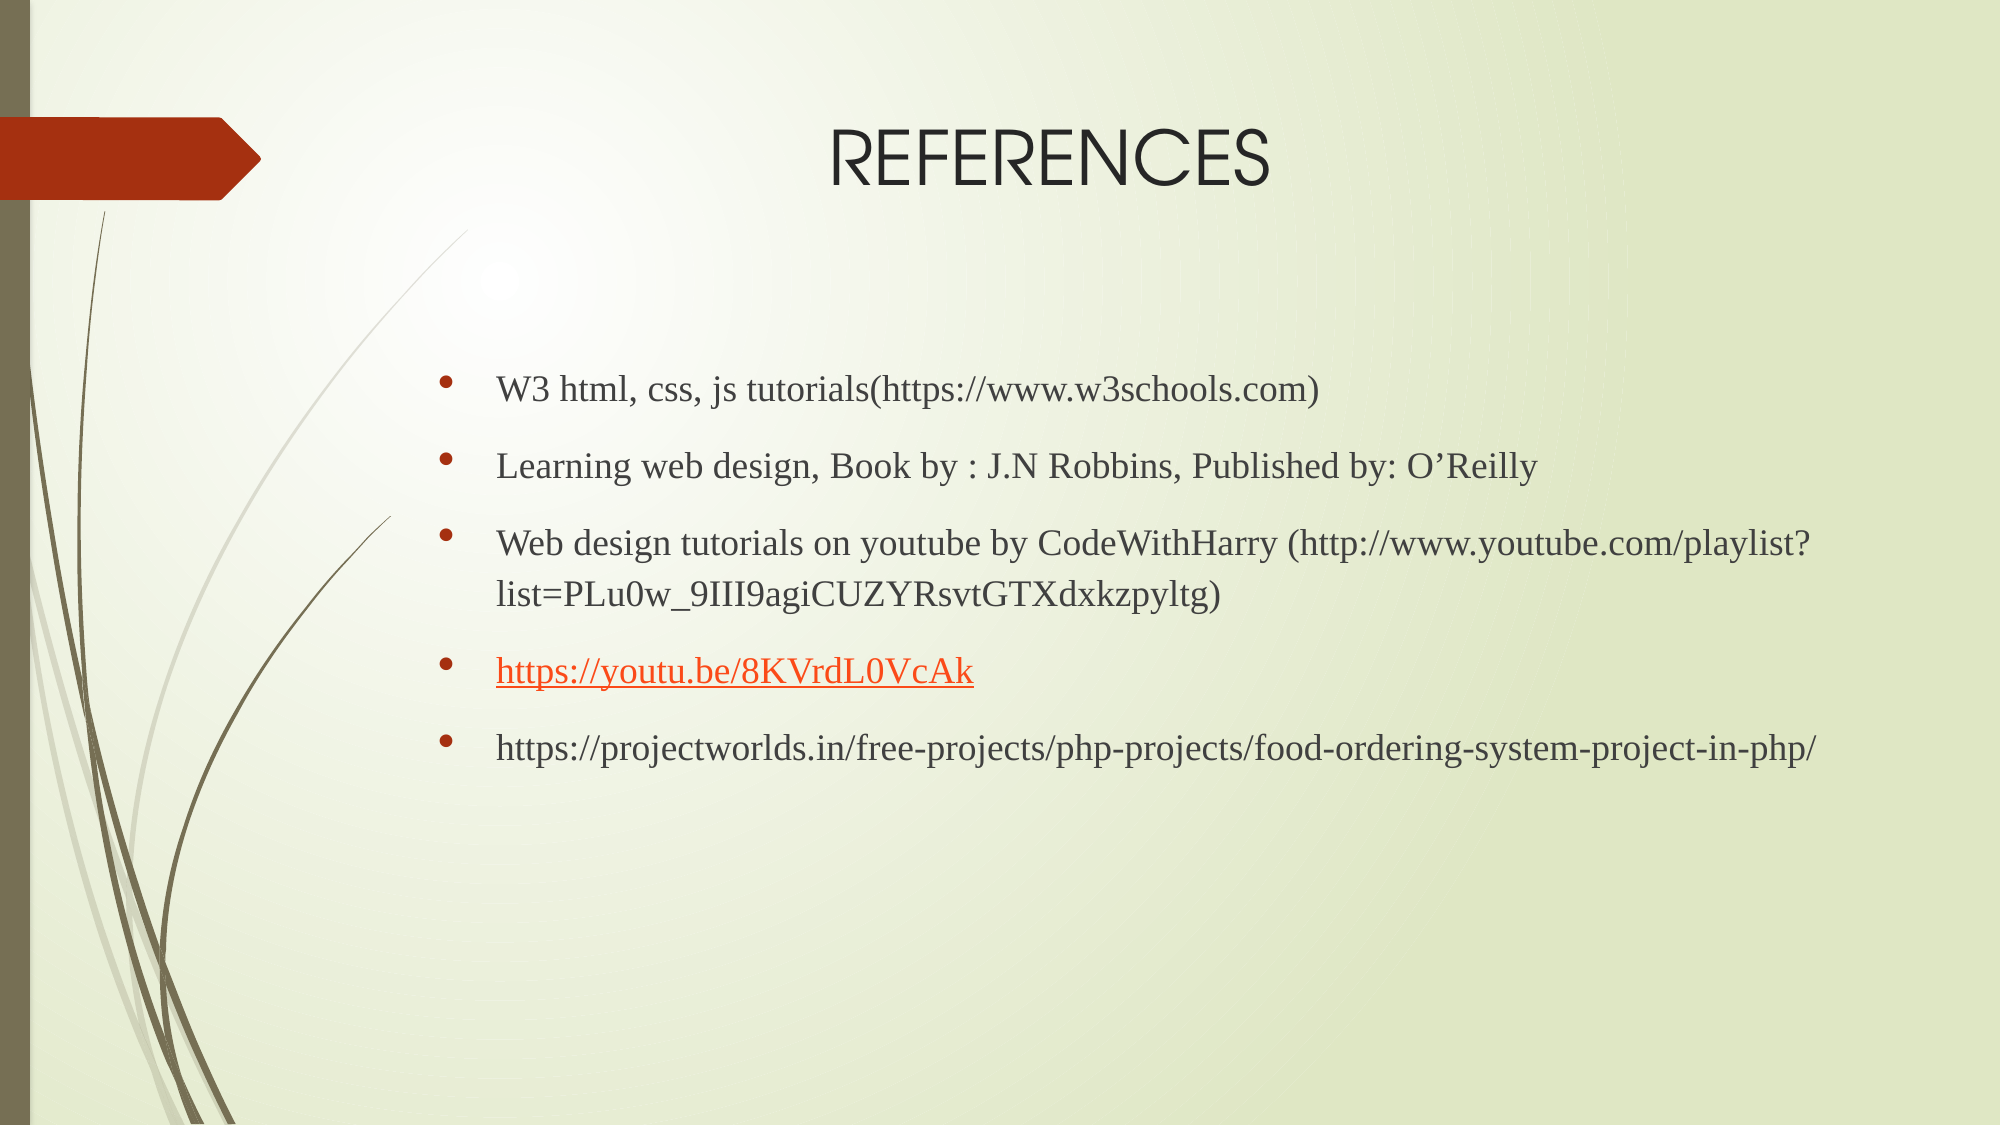

# REFERENCES
W3 html, css, js tutorials(https://www.w3schools.com)
Learning web design, Book by : J.N Robbins, Published by: O’Reilly
Web design tutorials on youtube by CodeWithHarry (http://www.youtube.com/playlist?list=PLu0w_9III9agiCUZYRsvtGTXdxkzpyltg)
https://youtu.be/8KVrdL0VcAk
https://projectworlds.in/free-projects/php-projects/food-ordering-system-project-in-php/